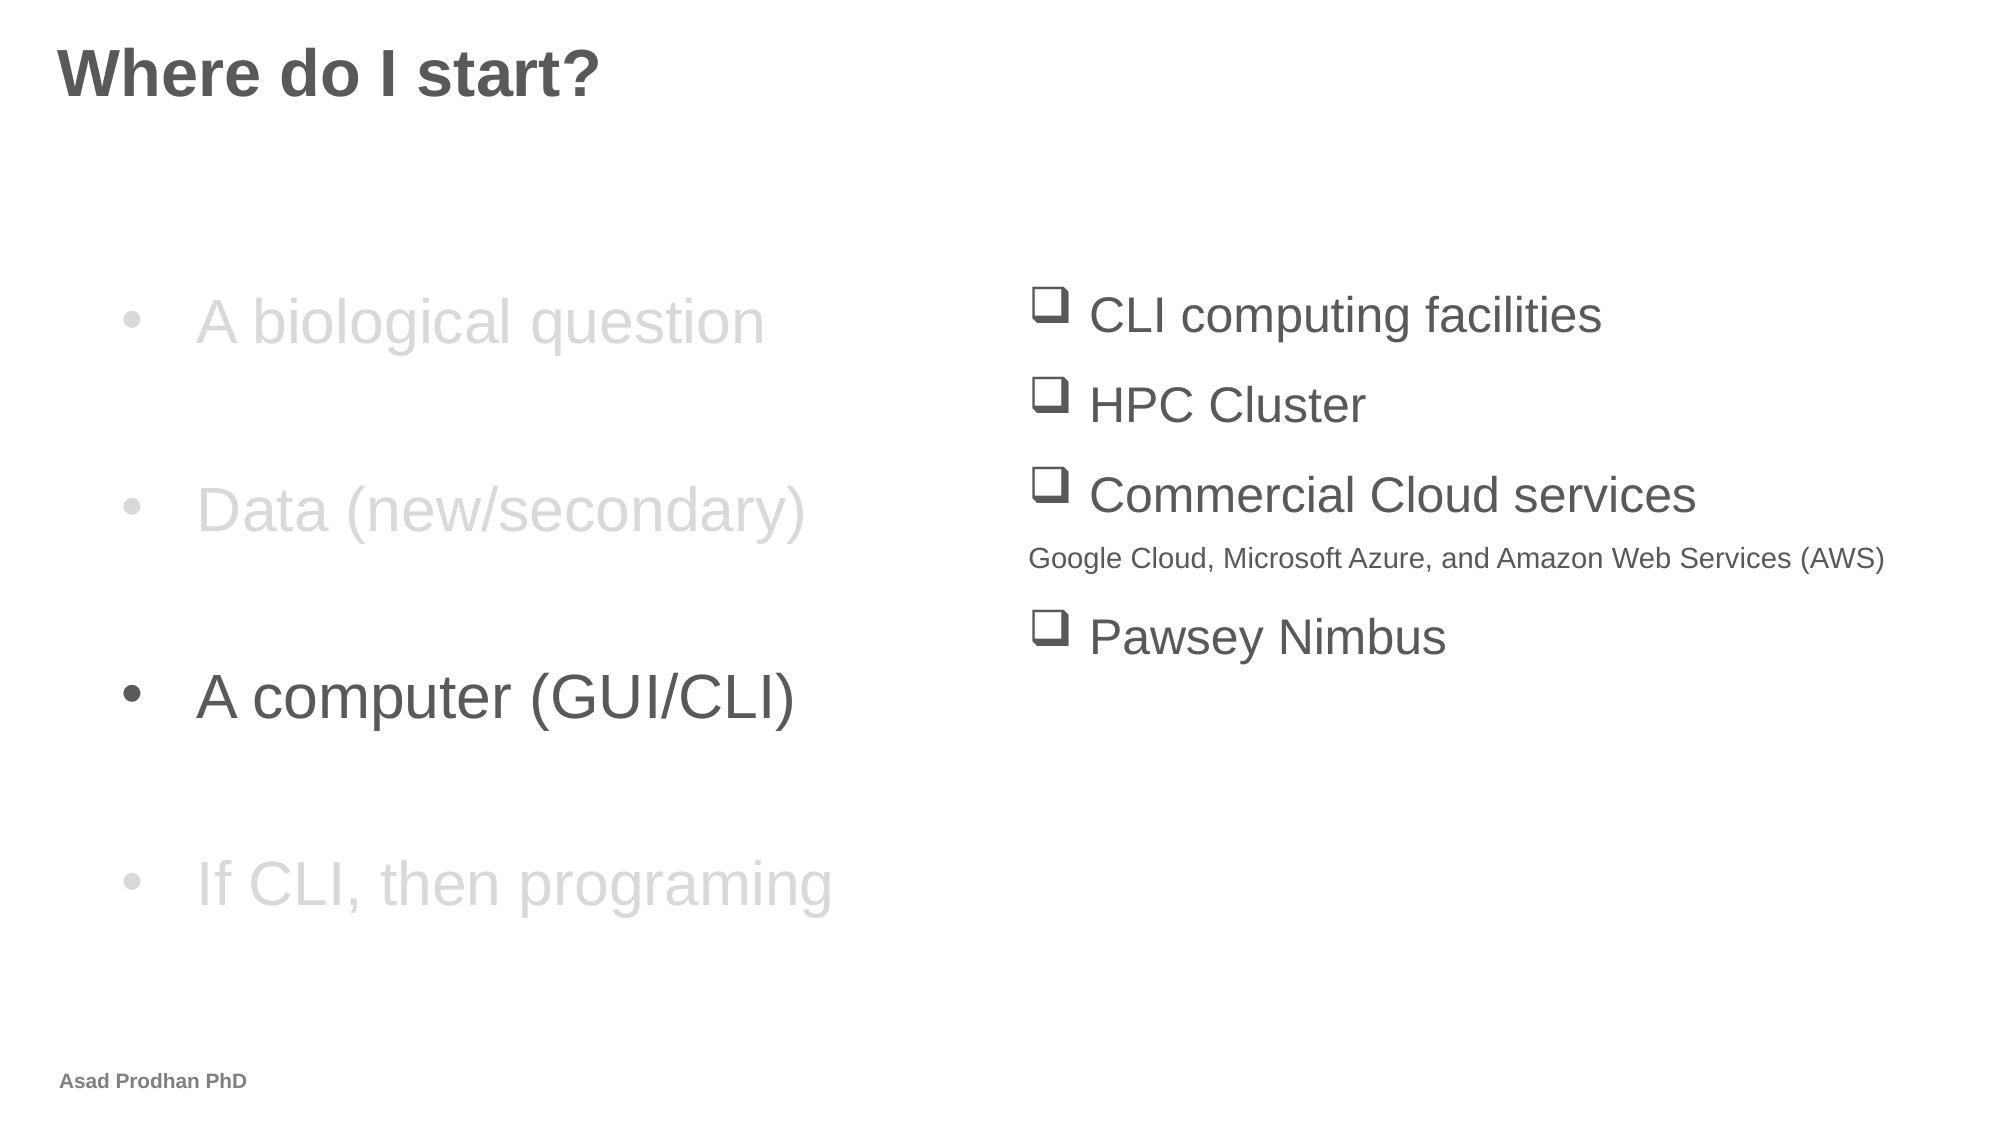

Where do I start?
A biological question
Data (new/secondary)
A computer (GUI/CLI)
If CLI, then programing
 CLI computing facilities
 HPC Cluster
 Commercial Cloud services
Google Cloud, Microsoft Azure, and Amazon Web Services (AWS)
 Pawsey Nimbus
Asad Prodhan PhD